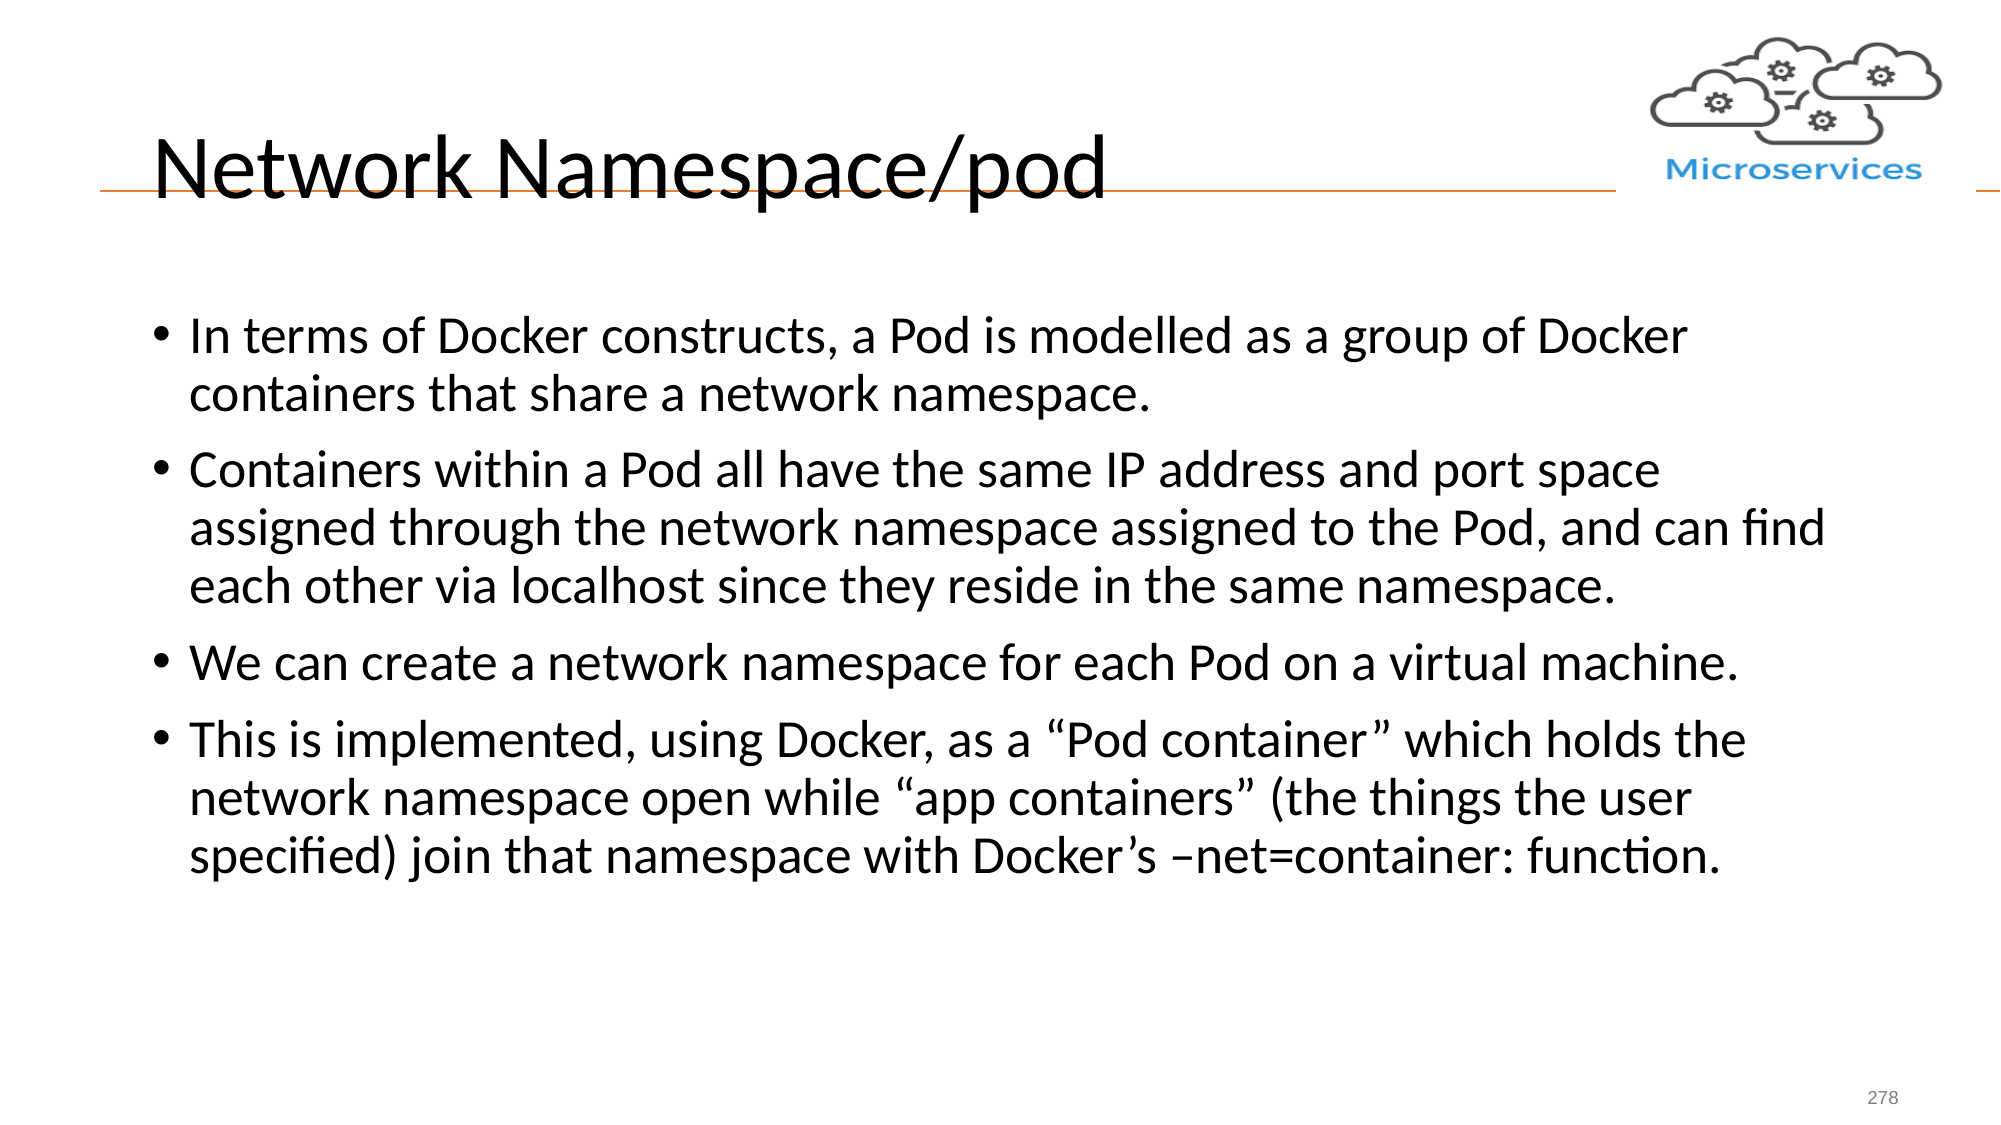

# Network Namespace/pod
In terms of Docker constructs, a Pod is modelled as a group of Docker containers that share a network namespace.
Containers within a Pod all have the same IP address and port space assigned through the network namespace assigned to the Pod, and can find each other via localhost since they reside in the same namespace.
We can create a network namespace for each Pod on a virtual machine.
This is implemented, using Docker, as a “Pod container” which holds the network namespace open while “app containers” (the things the user specified) join that namespace with Docker’s –net=container: function.